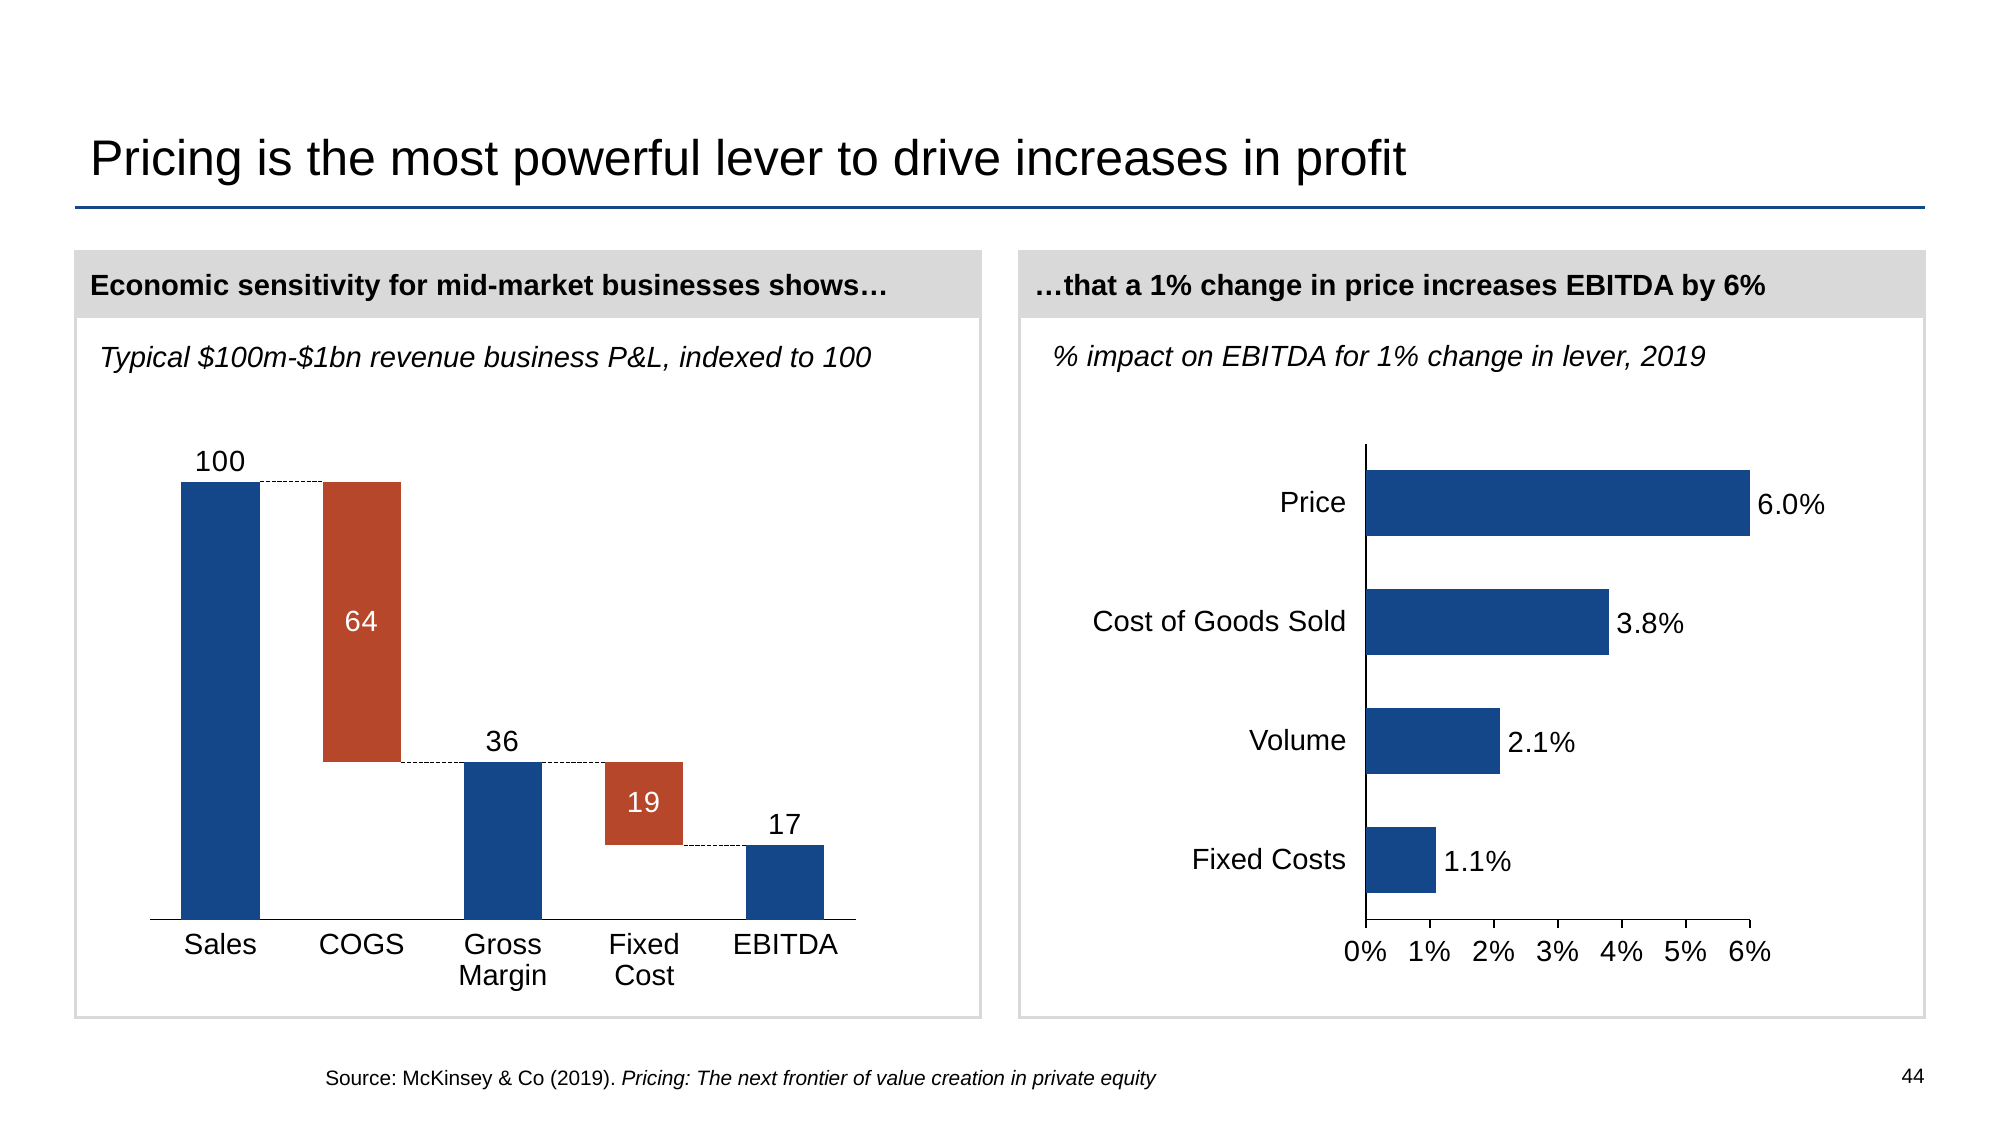

# Pricing is the most powerful lever to drive increases in profit
Economic sensitivity for mid-market businesses shows…

…that a 1% change in price increases EBITDA by 6%

% impact on EBITDA for 1% change in lever, 2019
Typical $100m-$1bn revenue business P&L, indexed to 100

### Chart

| Category |  |
|---|---|

### Chart

| Category |  |  |
|---|---|---|
Price
Cost of Goods Sold
Volume
Fixed Costs
Sales
COGS
Gross Margin
Fixed Cost
EBITDA
Source: McKinsey & Co (2019). Pricing: The next frontier of value creation in private equity